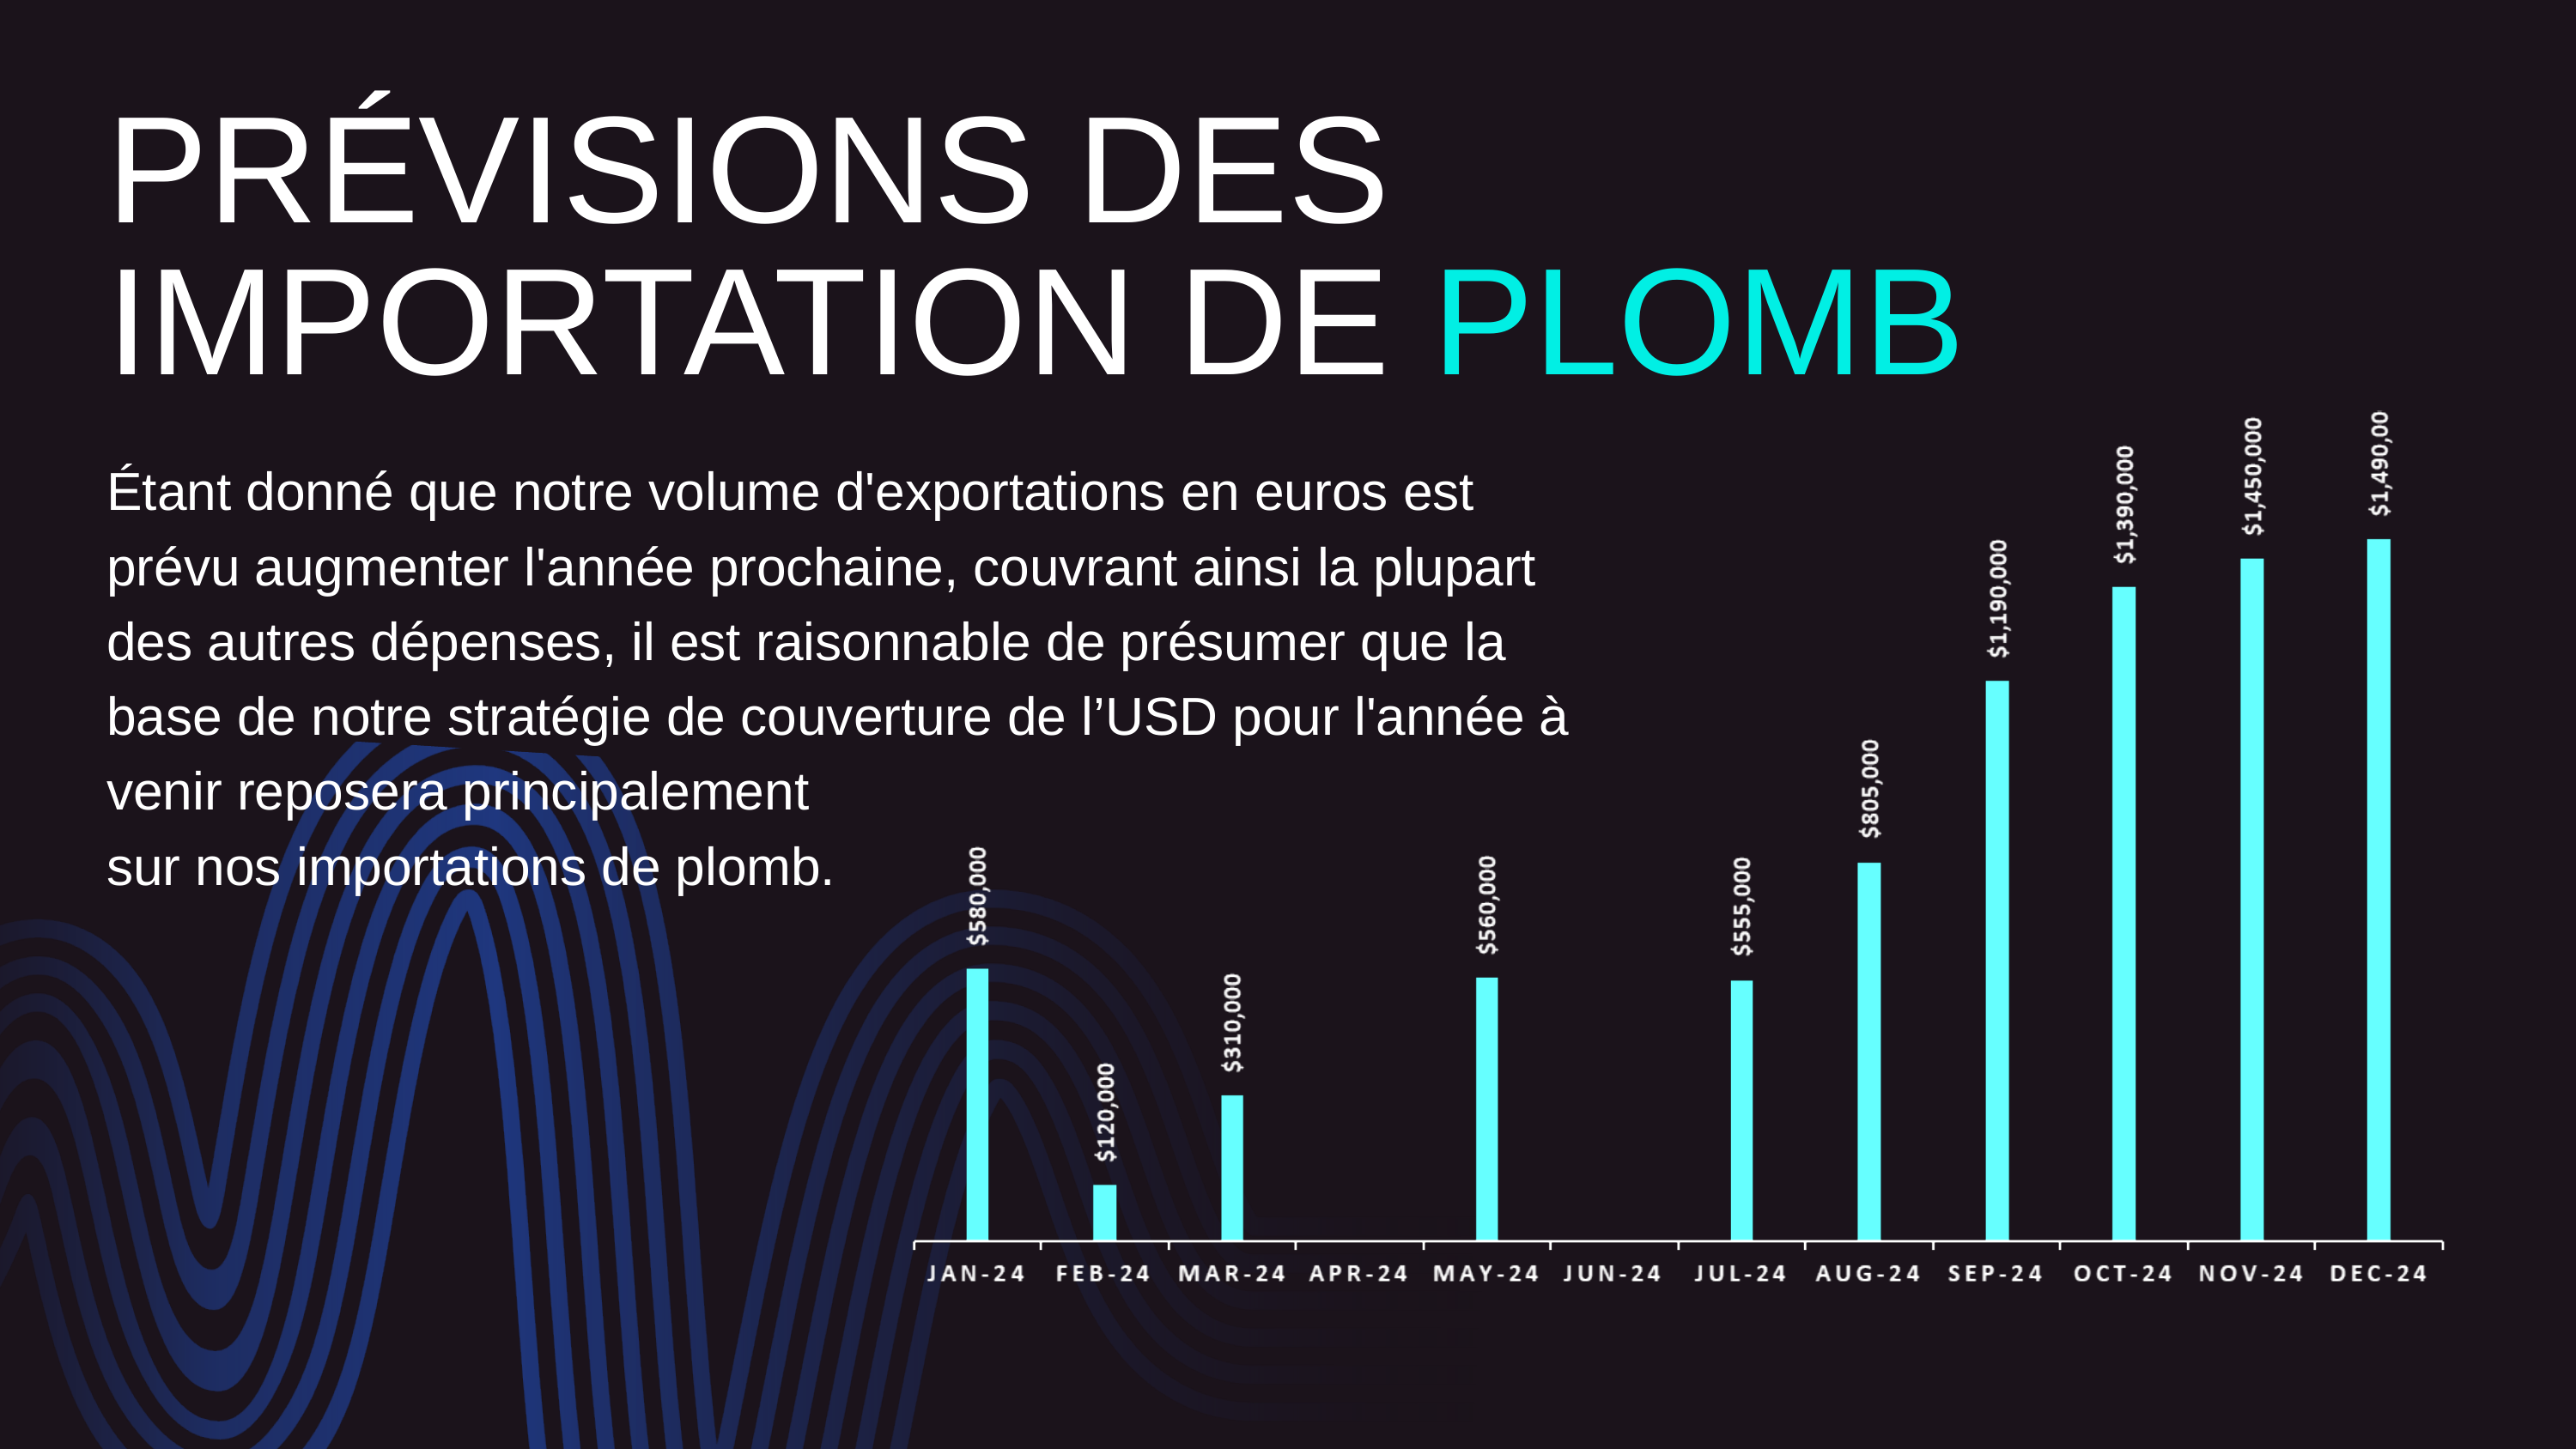

PRÉVISIONS DES IMPORTATION DE PLOMB

Étant donné que notre volume d'exportations en euros est prévu augmenter l'année prochaine, couvrant ainsi la plupart des autres dépenses, il est raisonnable de présumer que la base de notre stratégie de couverture de l’USD pour l'année à venir reposera principalement
sur nos importations de plomb.